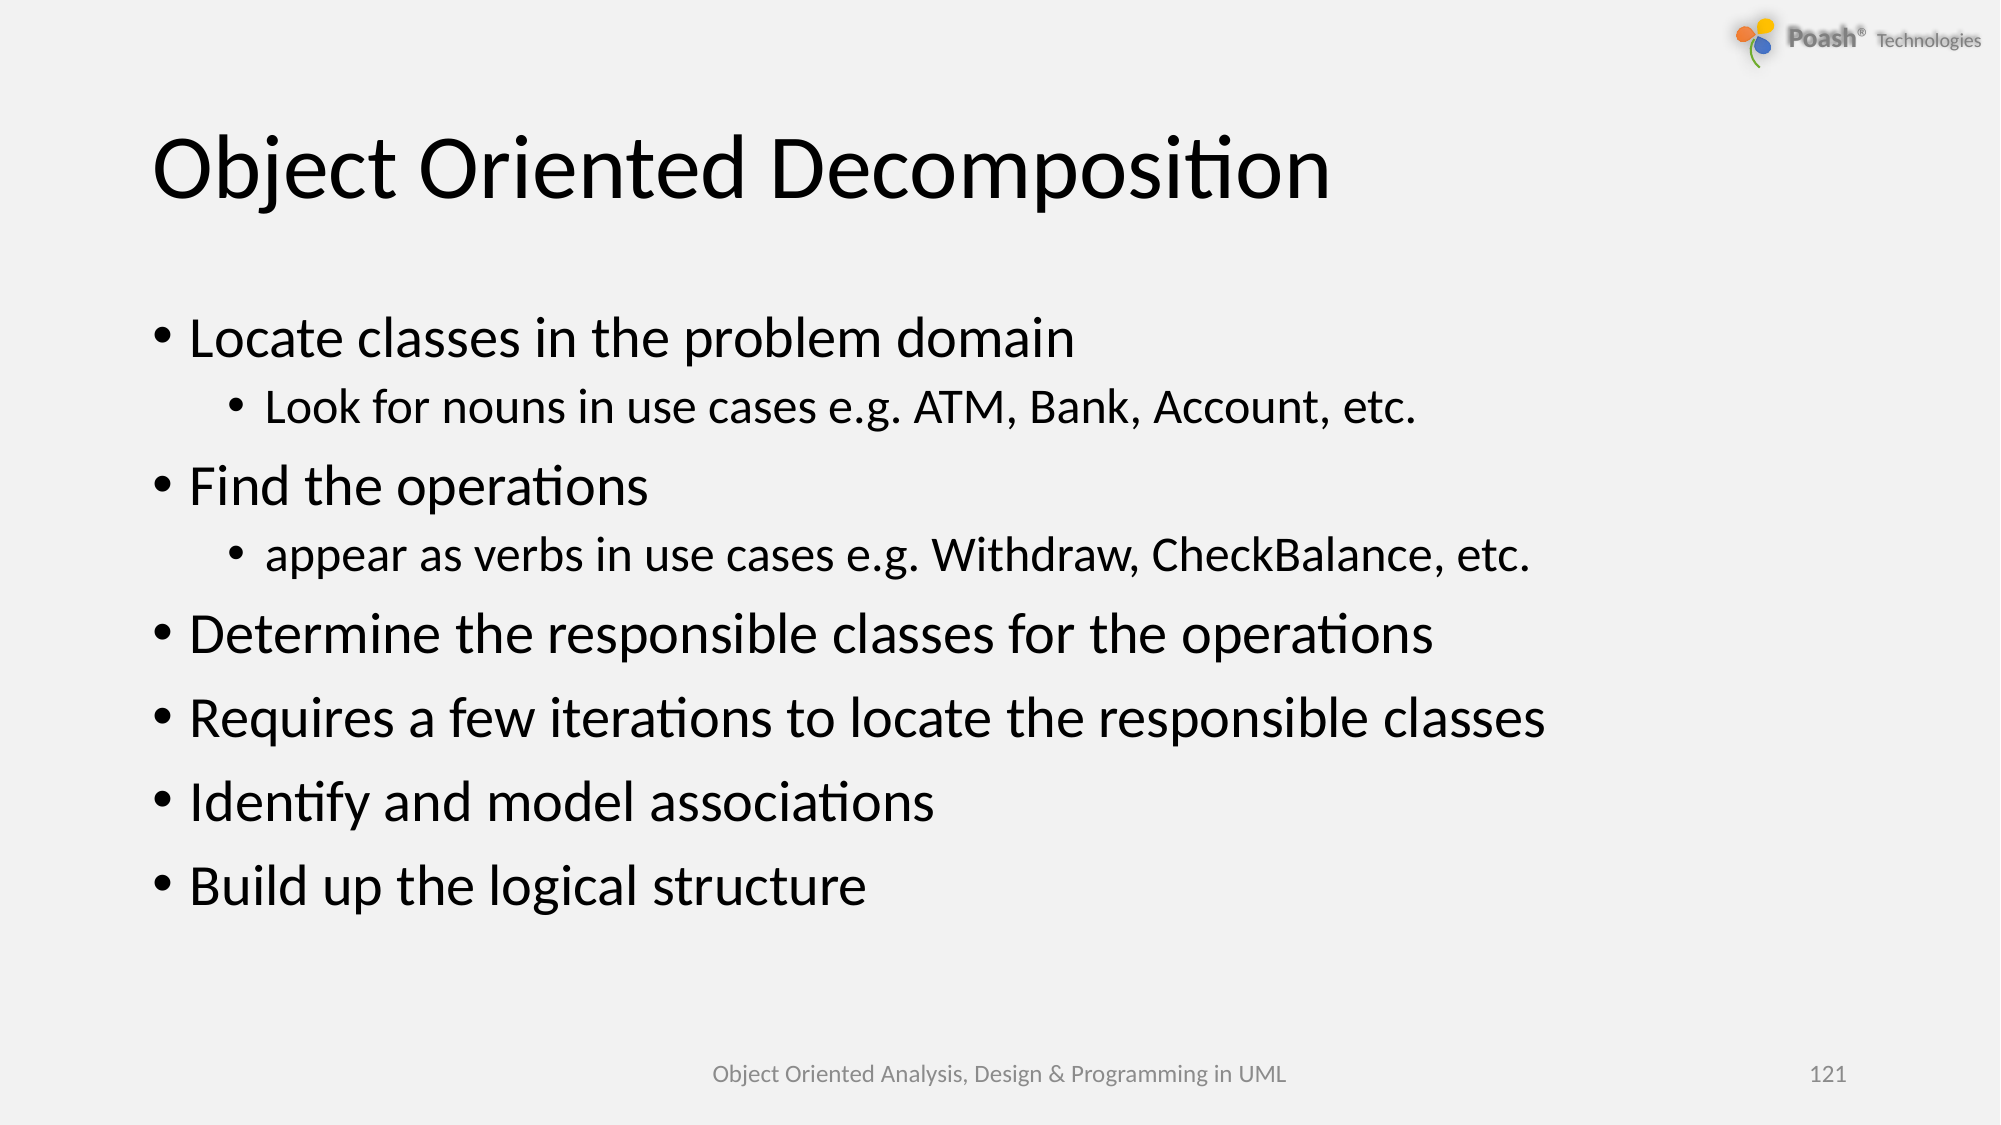

# Object Oriented Decomposition
Locate classes in the problem domain
Look for nouns in use cases e.g. ATM, Bank, Account, etc.
Find the operations
appear as verbs in use cases e.g. Withdraw, CheckBalance, etc.
Determine the responsible classes for the operations
Requires a few iterations to locate the responsible classes
Identify and model associations
Build up the logical structure
Object Oriented Analysis, Design & Programming in UML
121